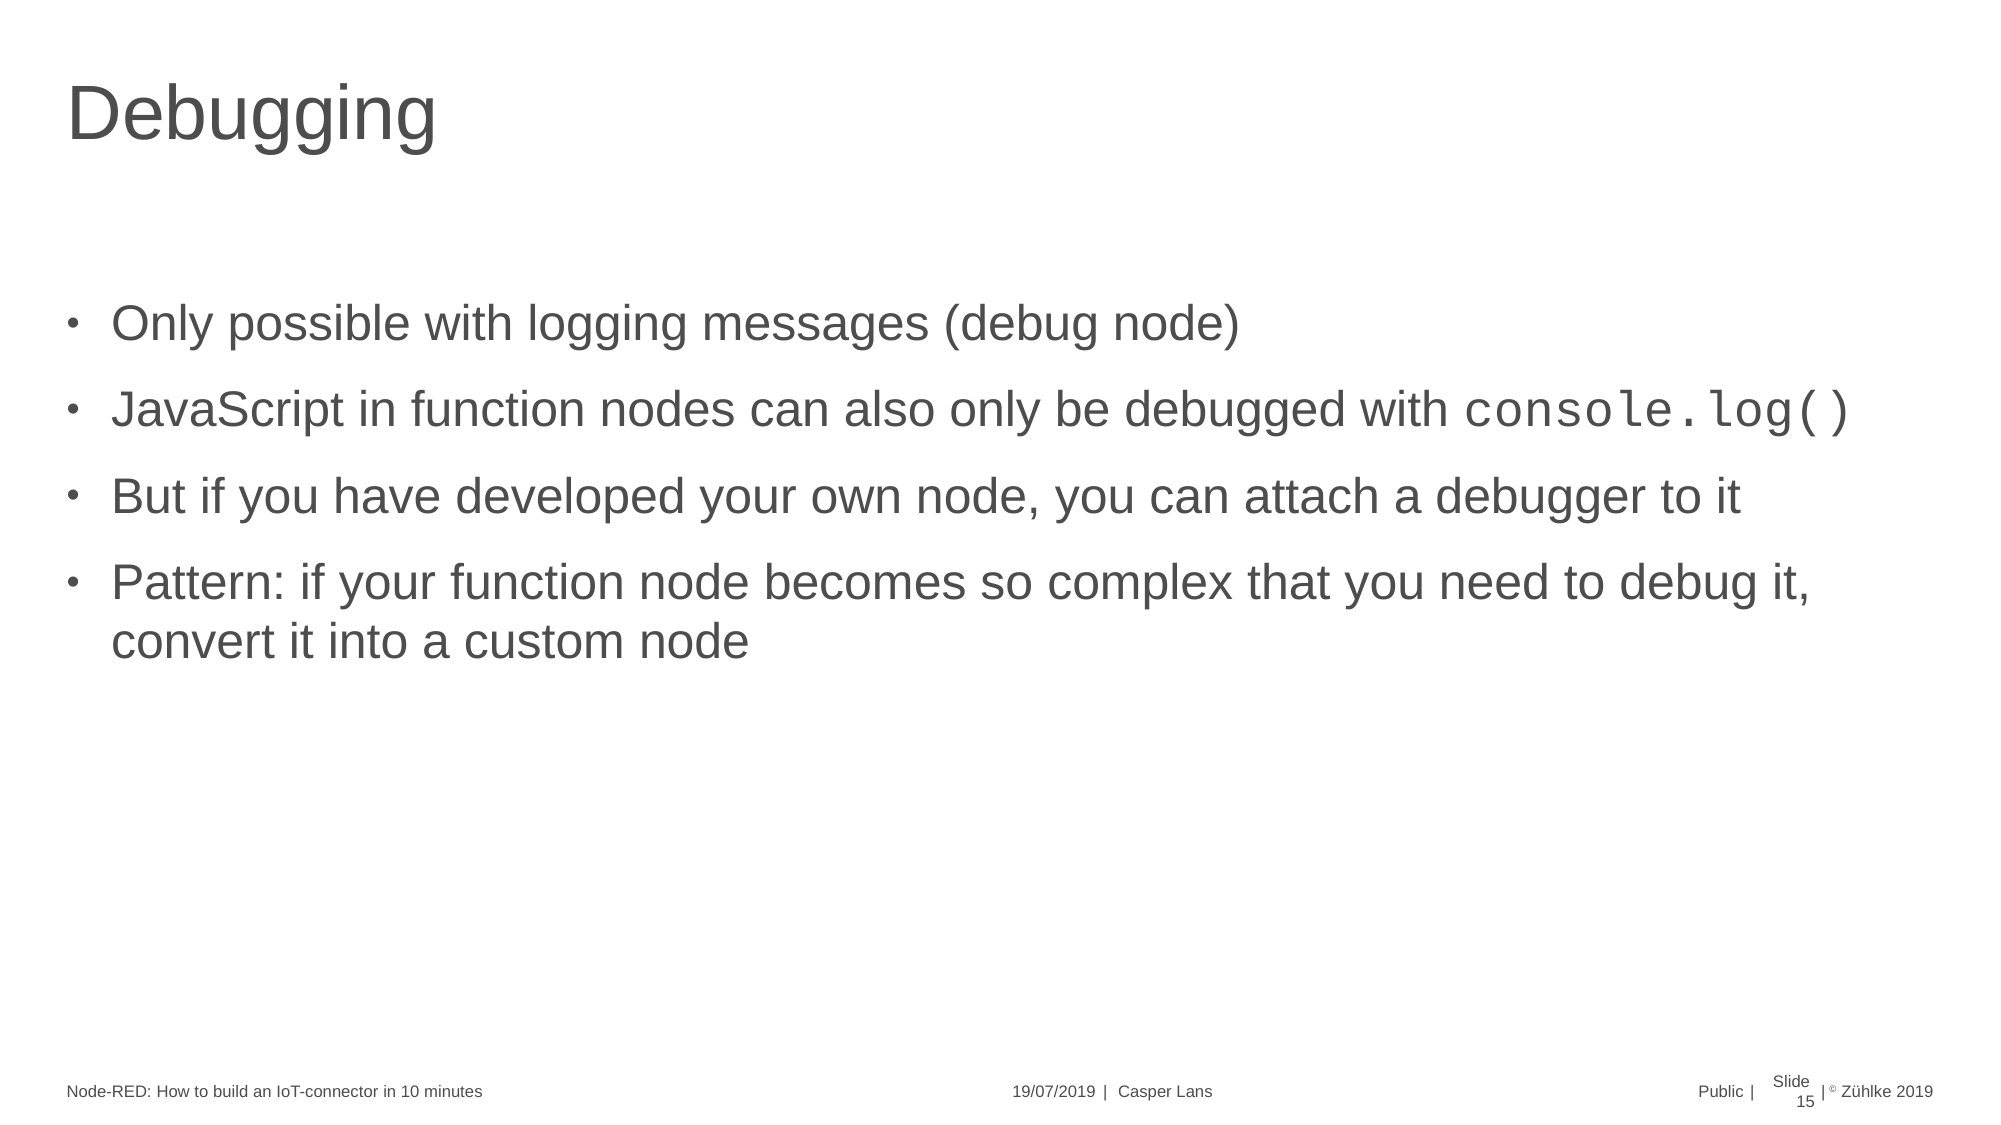

# Debugging

Only possible with logging messages (debug node)
JavaScript in function nodes can also only be debugged with console.log()
But if you have developed your own node, you can attach a debugger to it
Pattern: if your function node becomes so complex that you need to debug it, convert it into a custom node